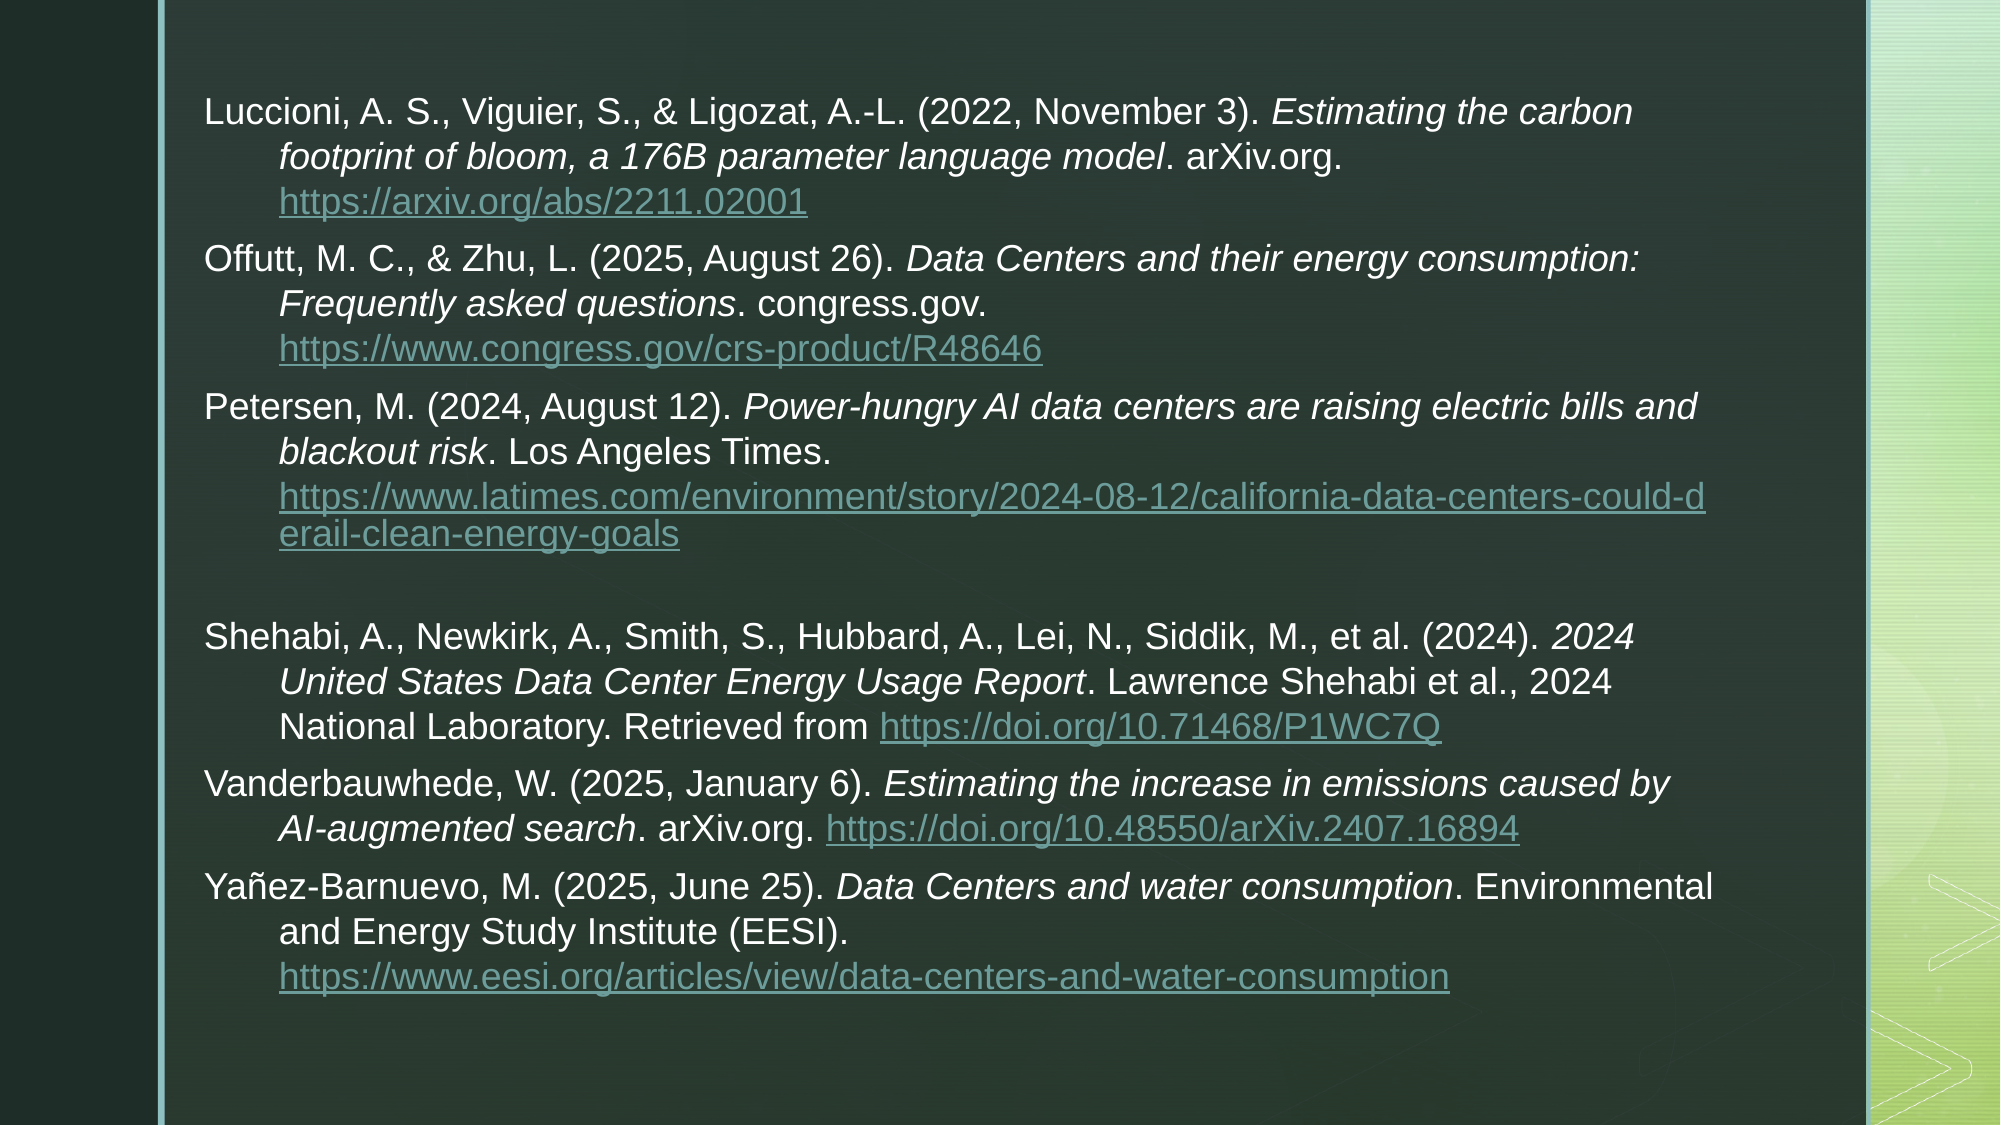

Luccioni, A. S., Viguier, S., & Ligozat, A.-L. (2022, November 3). Estimating the carbon footprint of bloom, a 176B parameter language model. arXiv.org. https://arxiv.org/abs/2211.02001
Offutt, M. C., & Zhu, L. (2025, August 26). Data Centers and their energy consumption: Frequently asked questions. congress.gov. https://www.congress.gov/crs-product/R48646
Petersen, M. (2024, August 12). Power-hungry AI data centers are raising electric bills and blackout risk. Los Angeles Times. https://www.latimes.com/environment/story/2024-08-12/california-data-centers-could-derail-clean-energy-goals
Shehabi, A., Newkirk, A., Smith, S., Hubbard, A., Lei, N., Siddik, M., et al. (2024). 2024 United States Data Center Energy Usage Report. Lawrence Shehabi et al., 2024 National Laboratory. Retrieved from https://doi.org/10.71468/P1WC7Q
Vanderbauwhede, W. (2025, January 6). Estimating the increase in emissions caused by AI-augmented search. arXiv.org. https://doi.org/10.48550/arXiv.2407.16894
Yañez-Barnuevo, M. (2025, June 25). Data Centers and water consumption. Environmental and Energy Study Institute (EESI). https://www.eesi.org/articles/view/data-centers-and-water-consumption